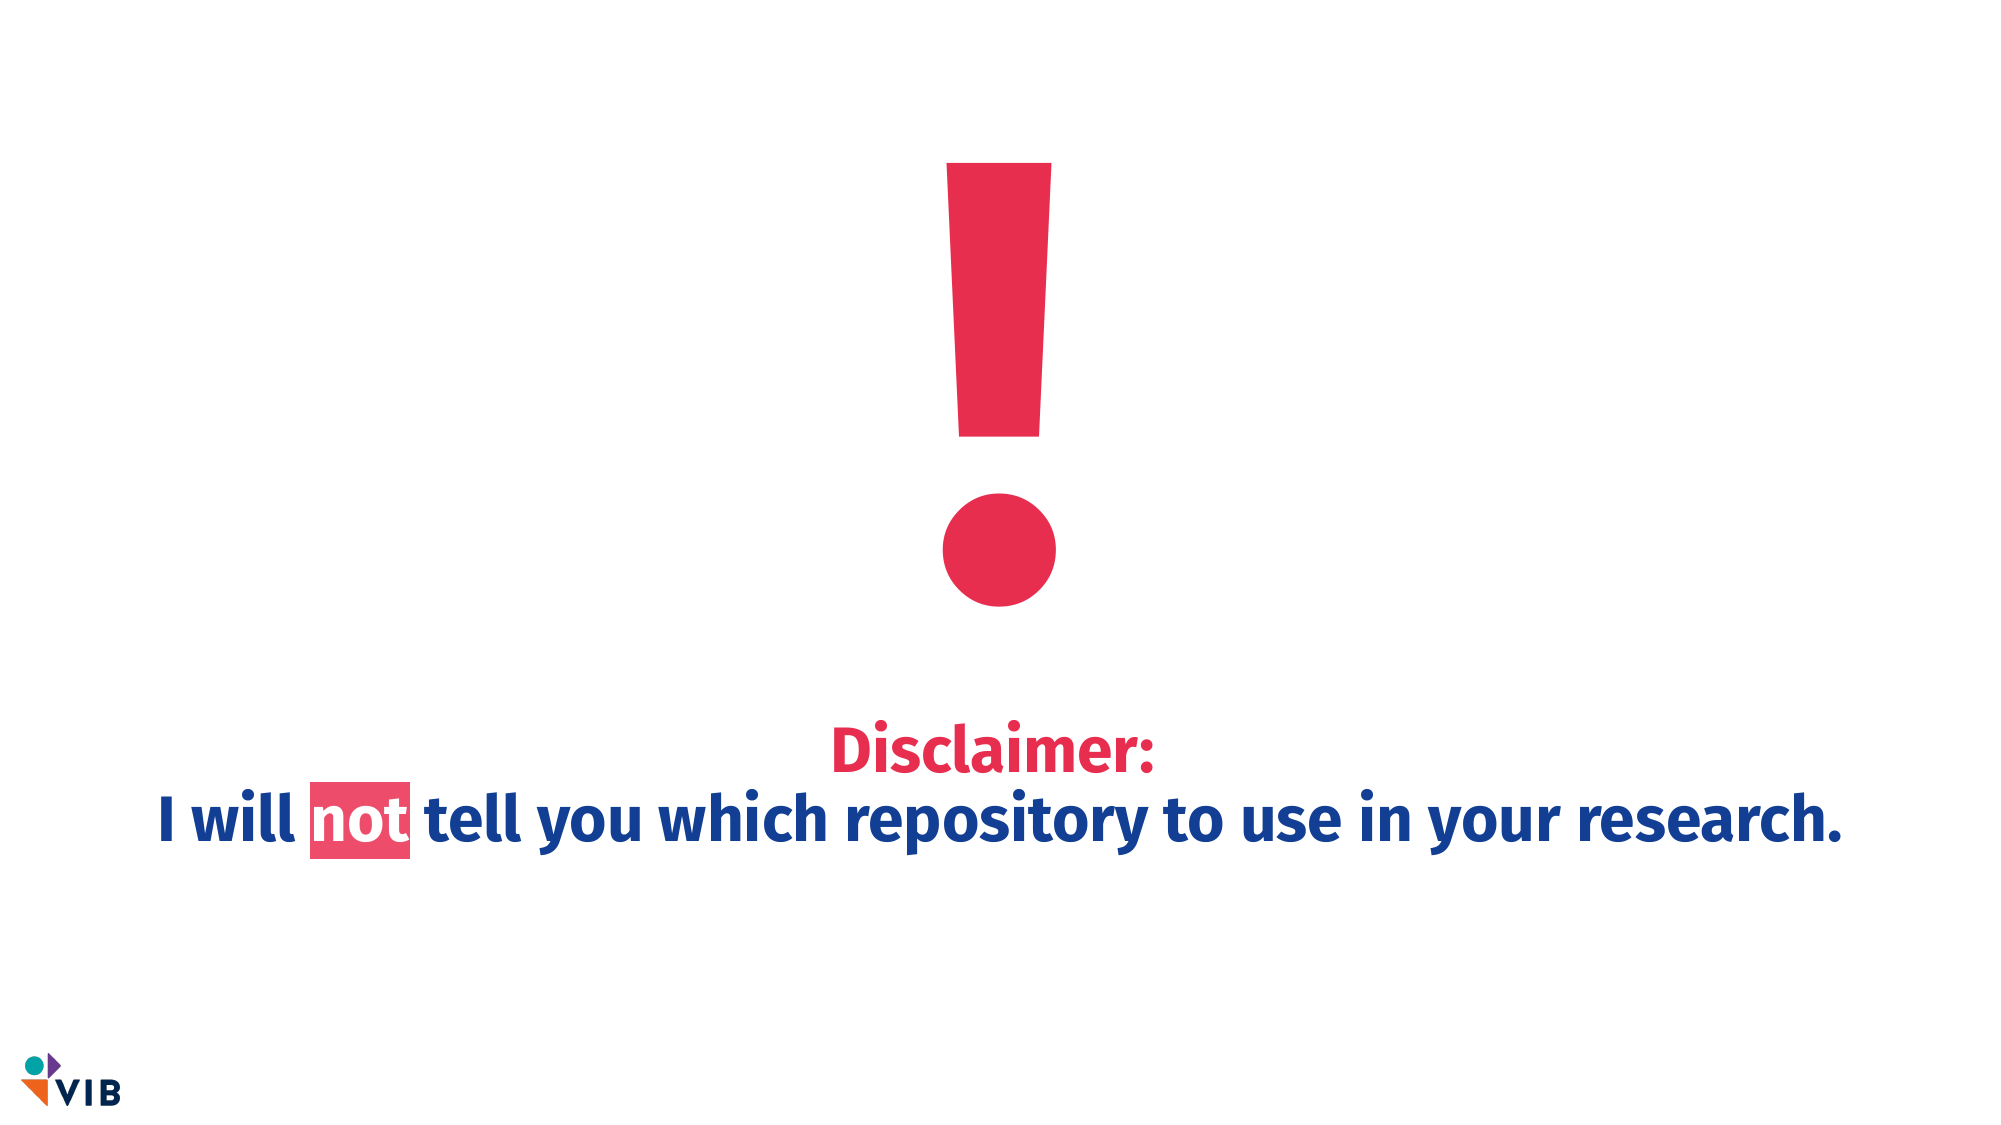

!
# Disclaimer: I will not tell you which repository to use in your research.